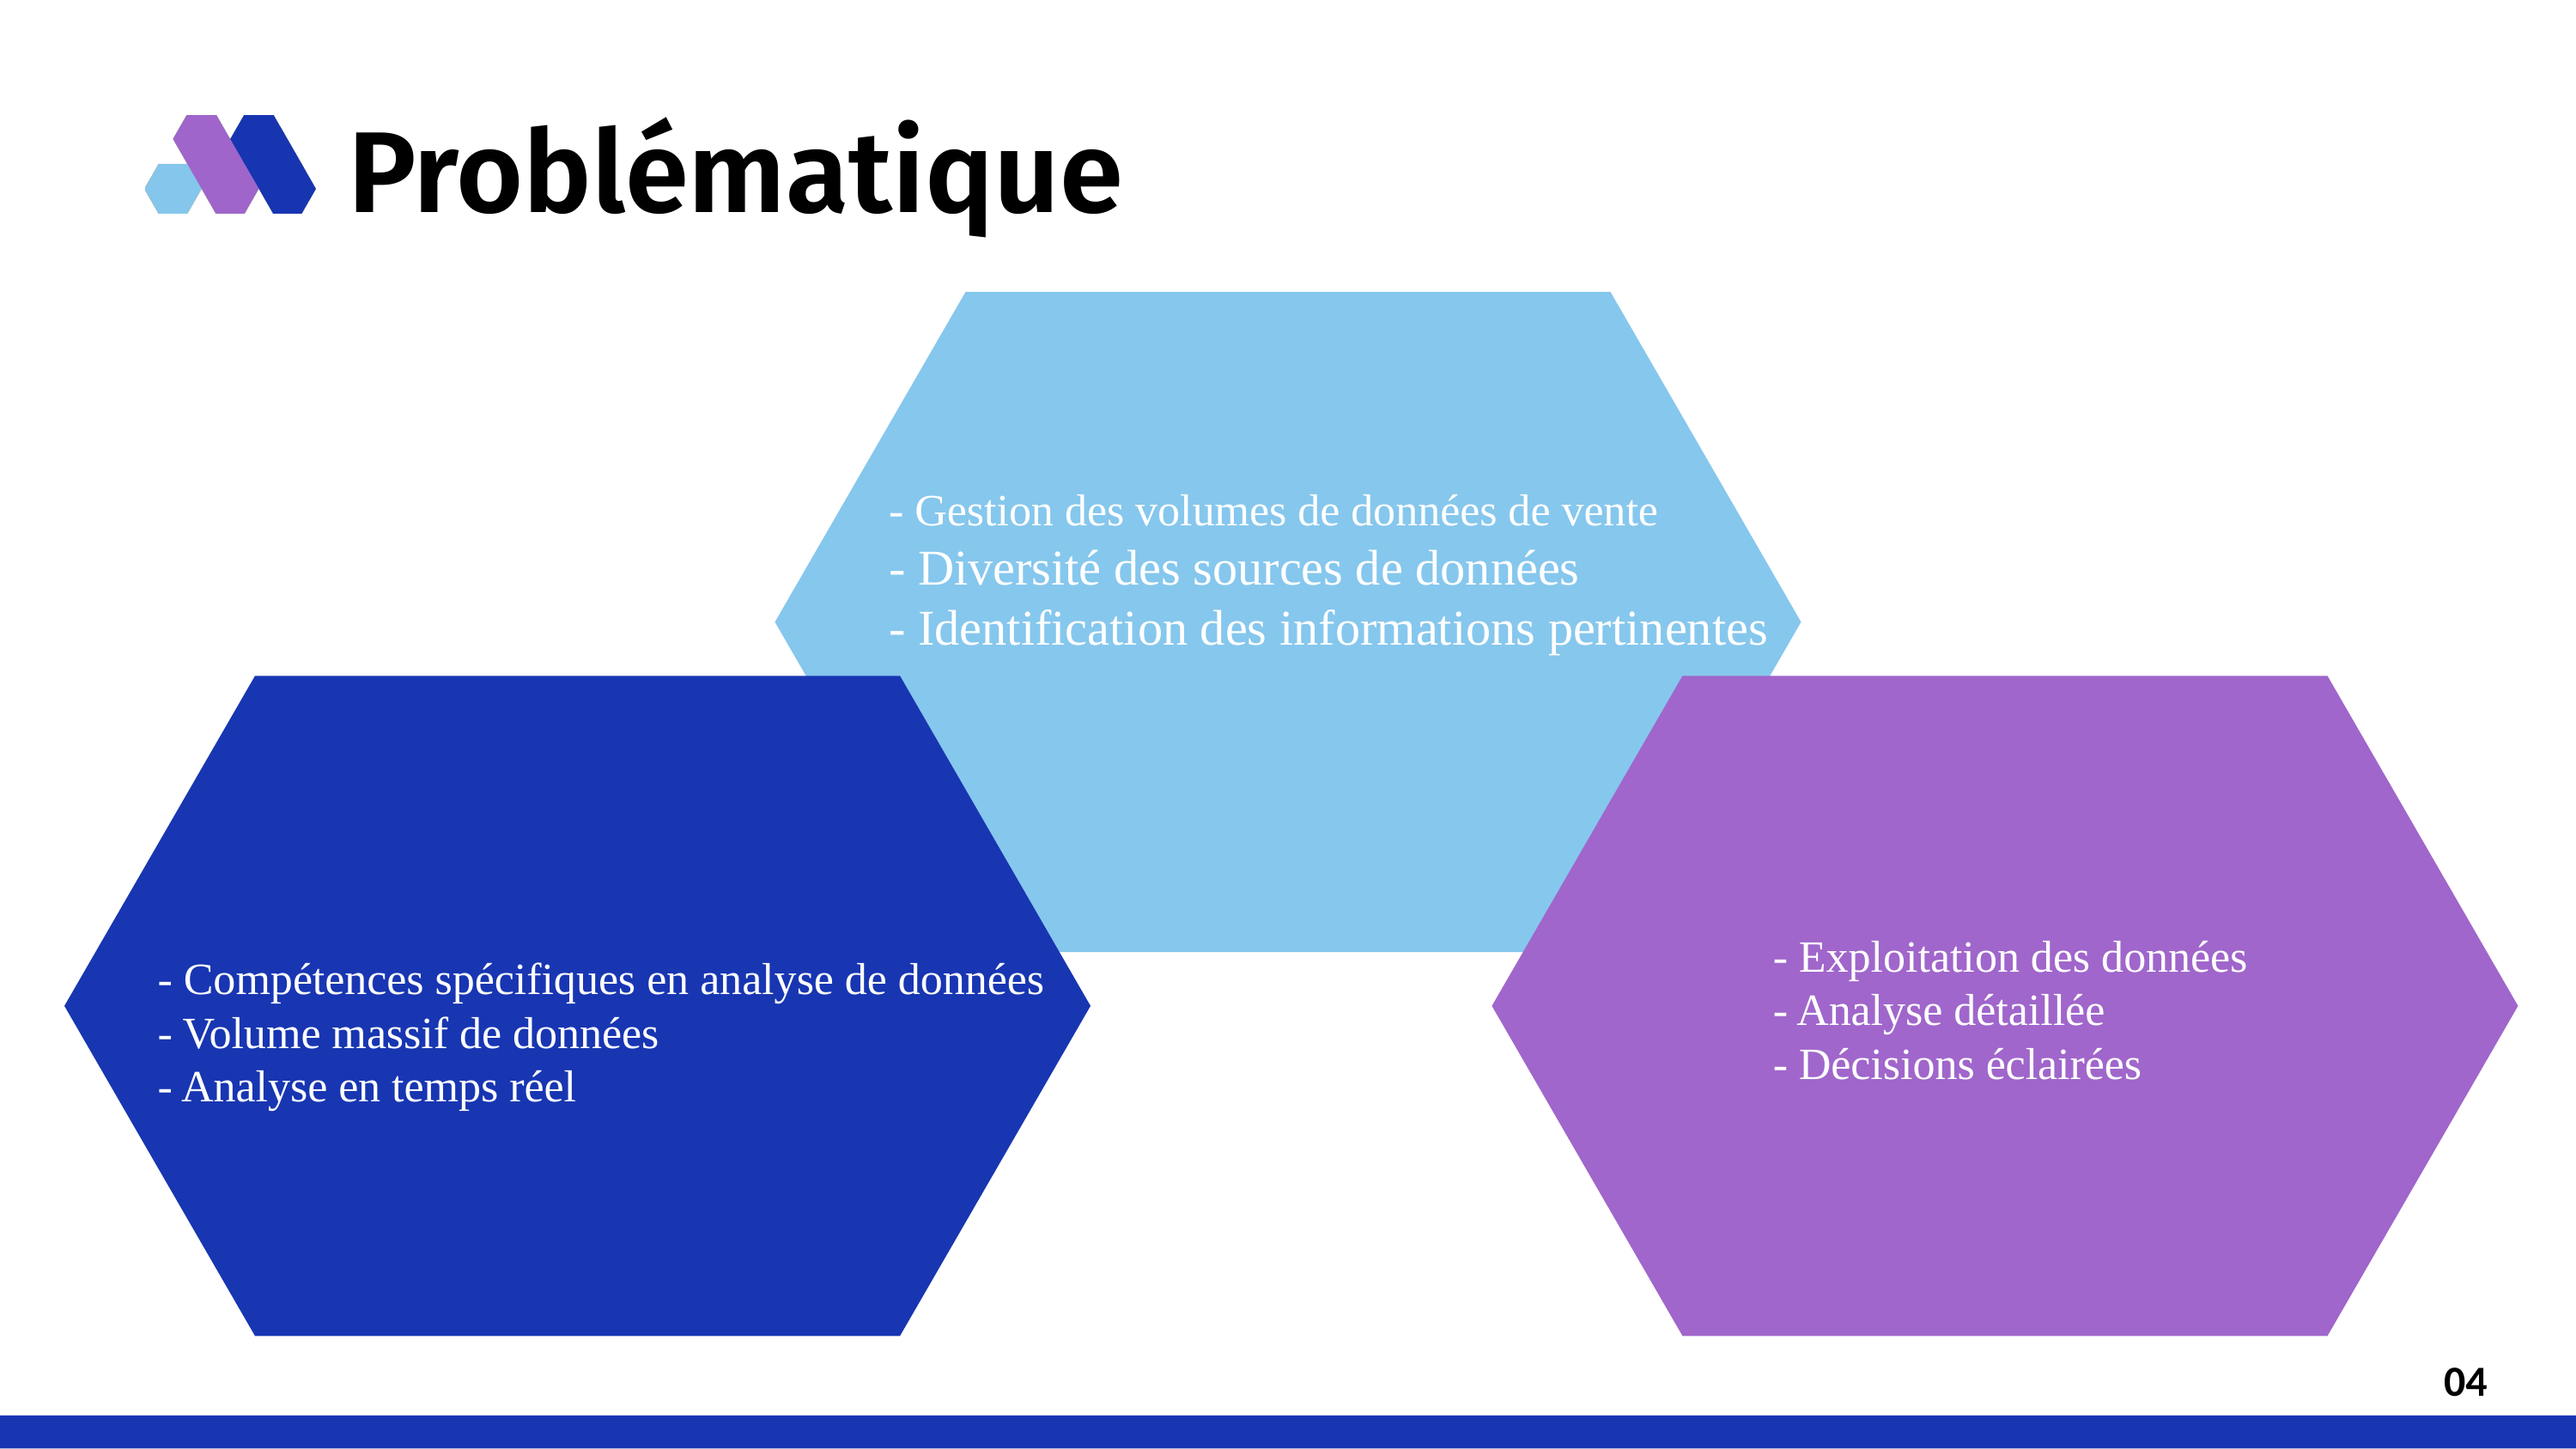

Problématique

- Gestion des volumes de données de vente
- Diversité des sources de données
- Identification des informations pertinentes

- Exploitation des données
- Analyse détaillée
- Décisions éclairées
- Compétences spécifiques en analyse de données
- Volume massif de données
- Analyse en temps réel
04